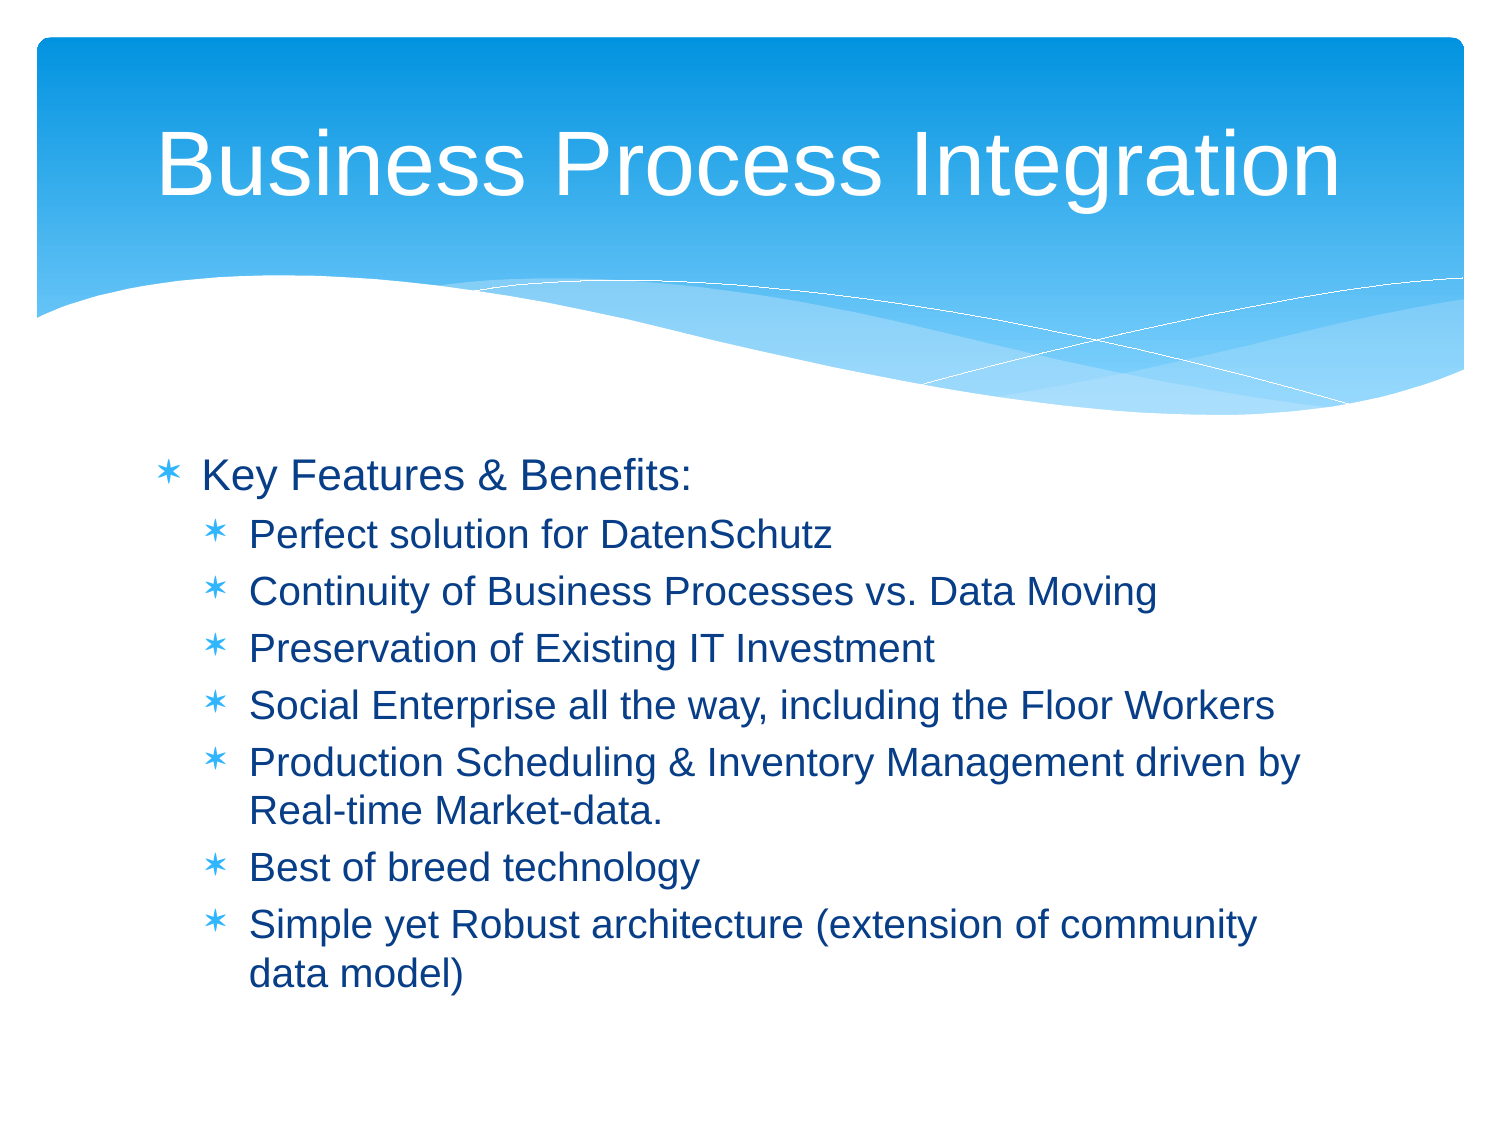

# Business Process Integration
Key Features & Benefits:
Perfect solution for DatenSchutz
Continuity of Business Processes vs. Data Moving
Preservation of Existing IT Investment
Social Enterprise all the way, including the Floor Workers
Production Scheduling & Inventory Management driven by Real-time Market-data.
Best of breed technology
Simple yet Robust architecture (extension of community data model)